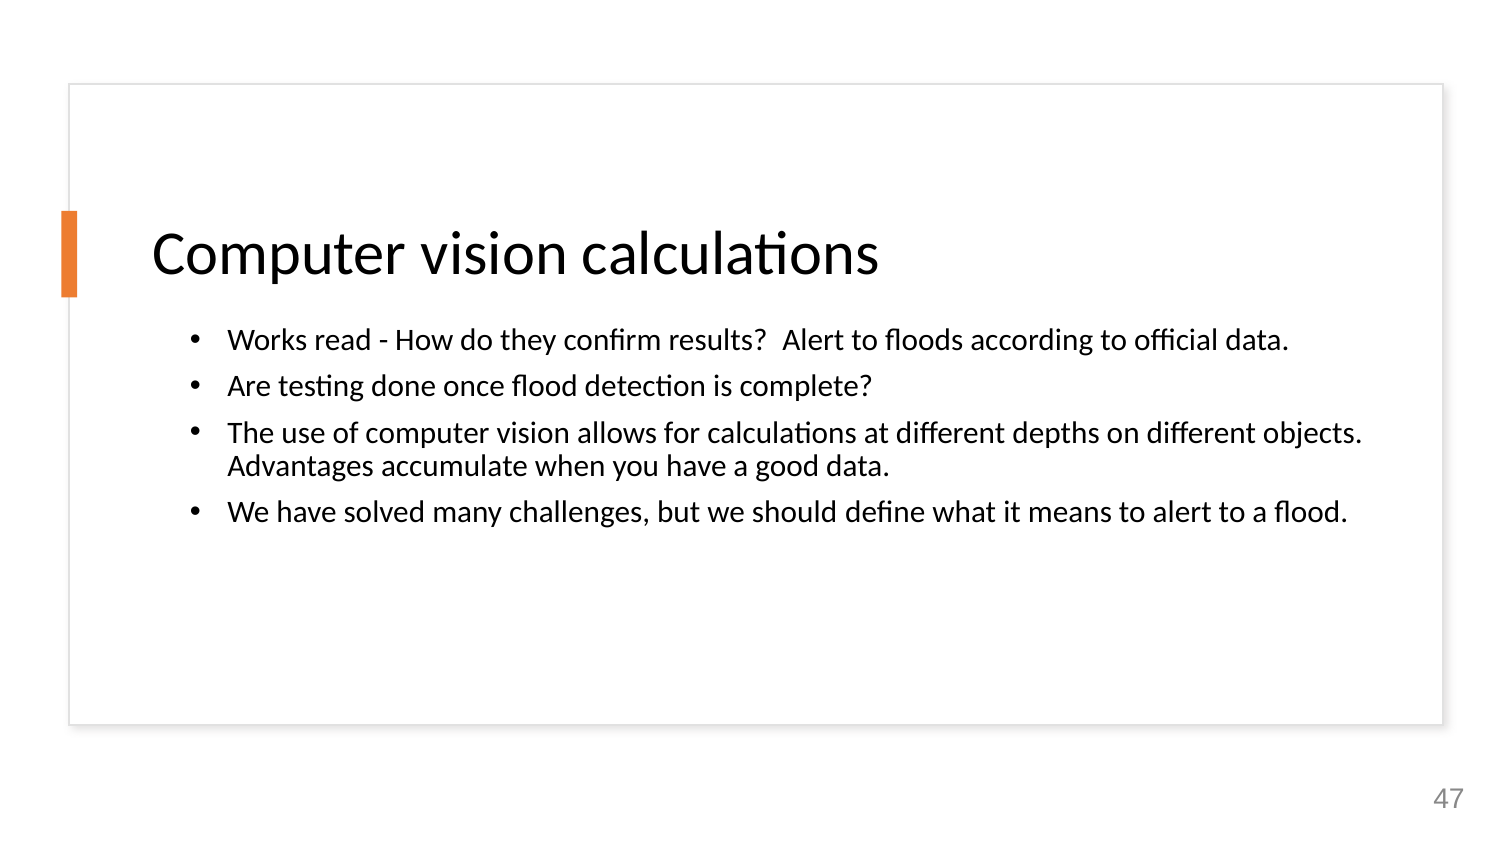

# Computer vision calculations

Works read - How do they confirm results?  Alert to floods according to official data.
Are testing done once flood detection is complete?
The use of computer vision allows for calculations at different depths on different objects.  Advantages accumulate when you have a good data.
We have solved many challenges, but we should define what it means to alert to a flood.
47